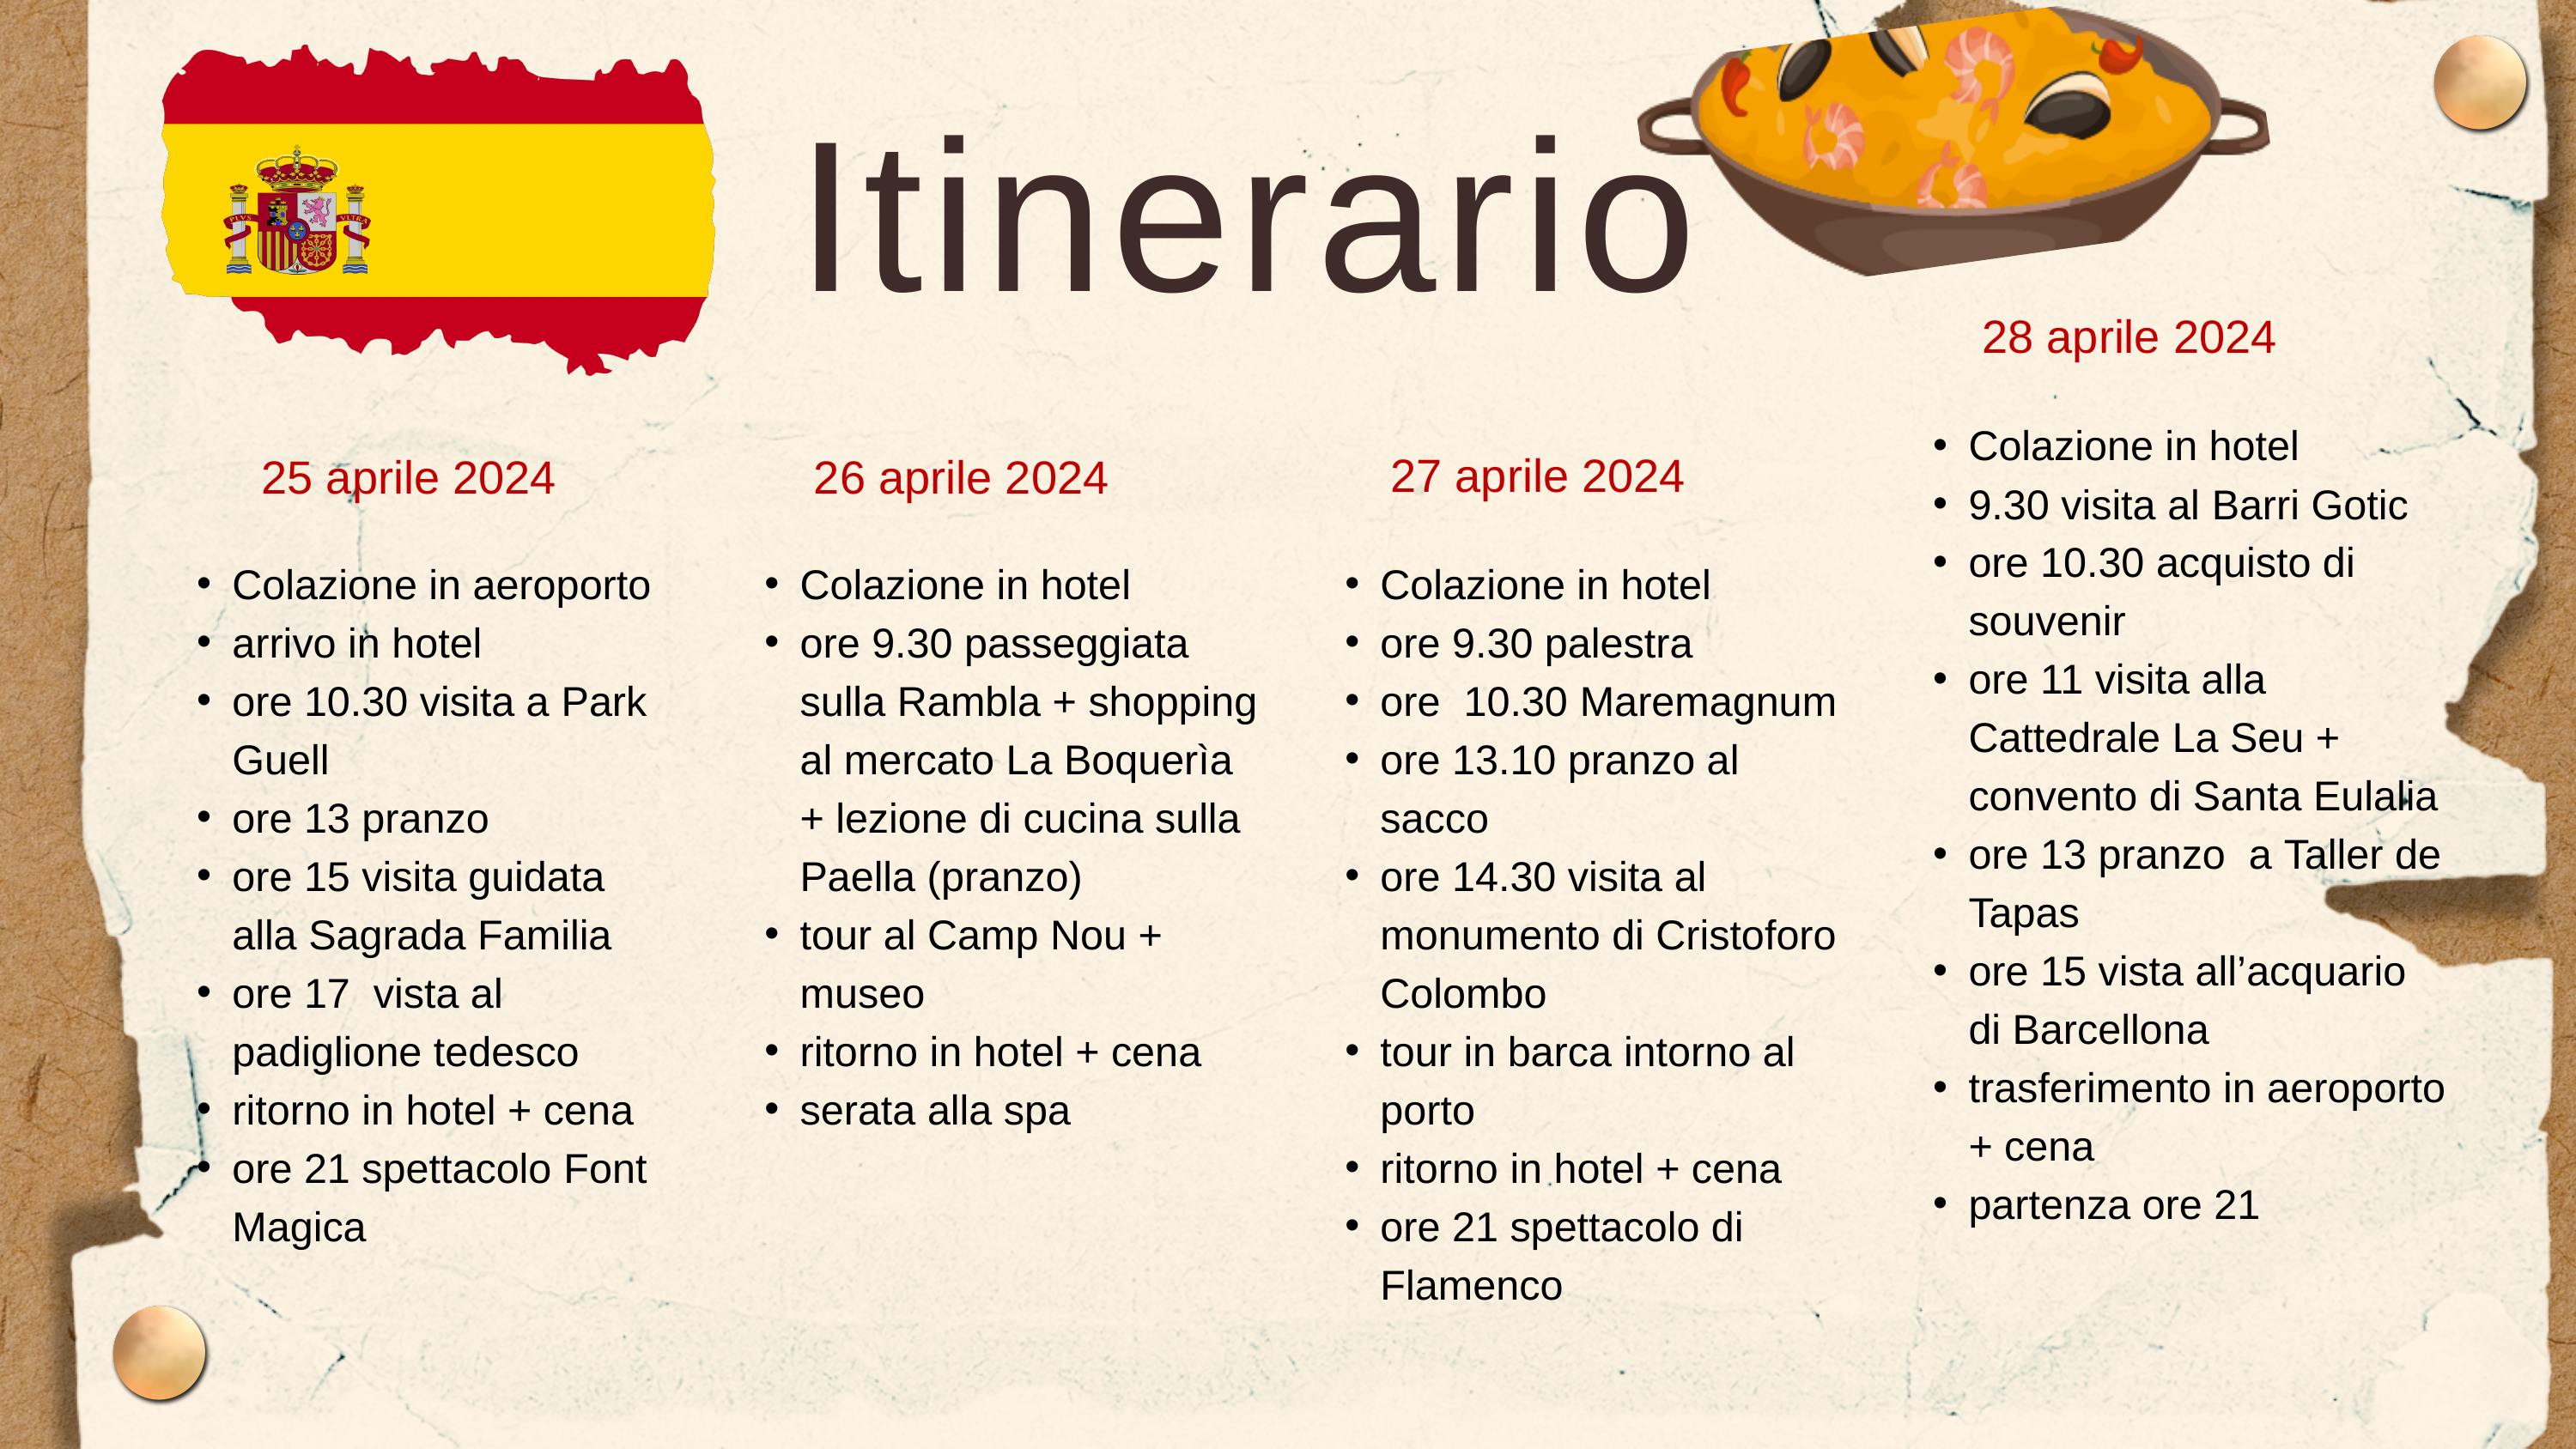

Itinerario
28 aprile 2024
Colazione in hotel
9.30 visita al Barri Gotic
ore 10.30 acquisto di souvenir
ore 11 visita alla Cattedrale La Seu + convento di Santa Eulalia
ore 13 pranzo  a Taller de Tapas
ore 15 vista all’acquario di Barcellona
trasferimento in aeroporto + cena
partenza ore 21
27 aprile 2024
26 aprile 2024
25 aprile 2024
Colazione in aeroporto
arrivo in hotel
ore 10.30 visita a Park Guell
ore 13 pranzo
ore 15 visita guidata alla Sagrada Familia
ore 17  vista al padiglione tedesco
ritorno in hotel + cena
ore 21 spettacolo Font Magica
Colazione in hotel
ore 9.30 passeggiata sulla Rambla + shopping al mercato La Boquerìa + lezione di cucina sulla Paella (pranzo)
tour al Camp Nou + museo
ritorno in hotel + cena
serata alla spa
Colazione in hotel
ore 9.30 palestra
ore  10.30 Maremagnum
ore 13.10 pranzo al sacco
ore 14.30 visita al monumento di Cristoforo Colombo
tour in barca intorno al porto
ritorno in hotel + cena
ore 21 spettacolo di Flamenco